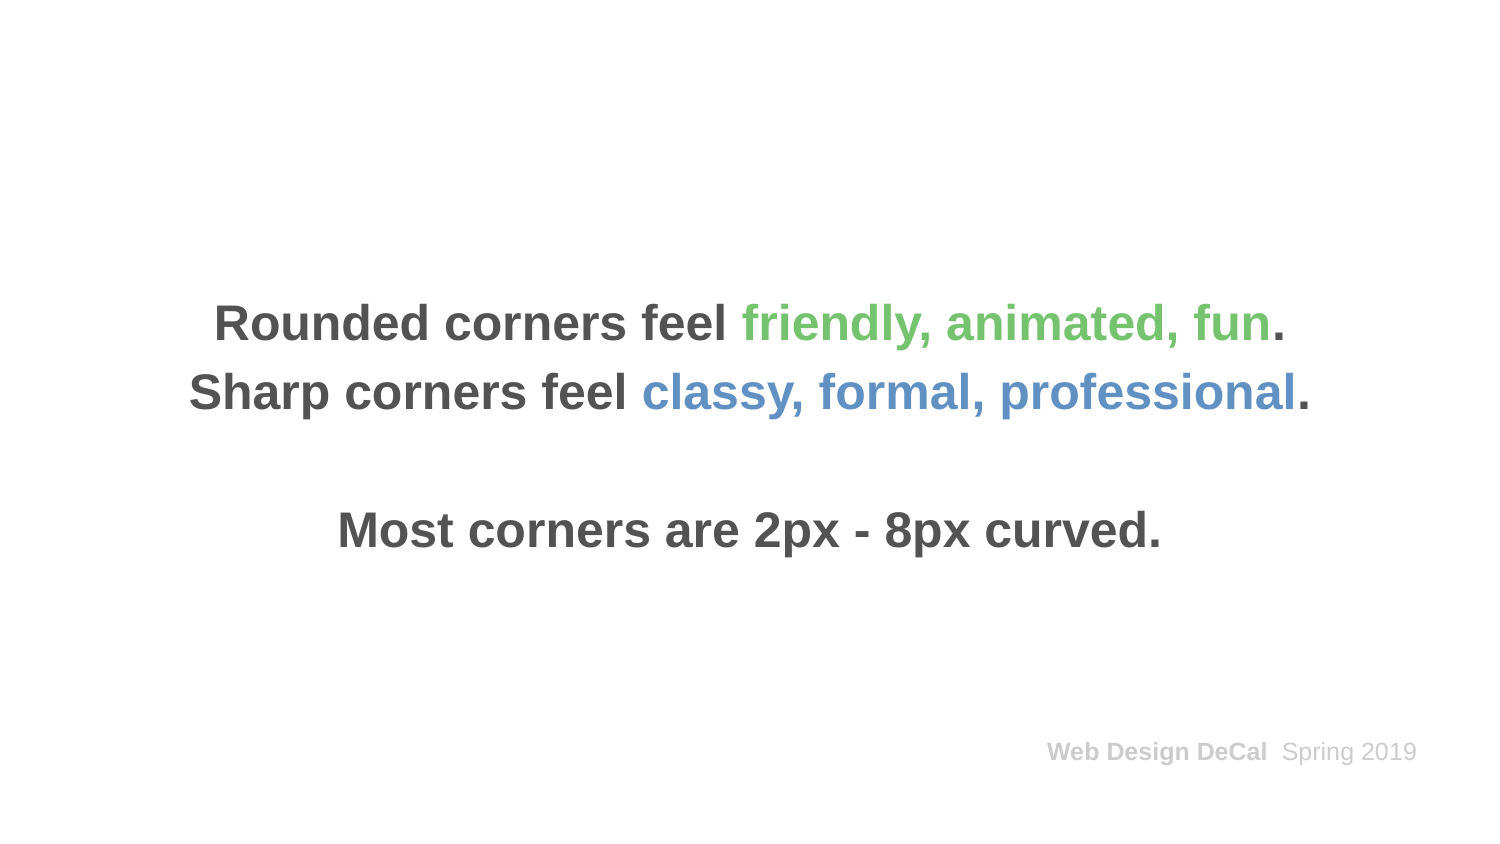

# Rounded corners feel friendly, animated, fun.
Sharp corners feel classy, formal, professional.

Most corners are 2px - 8px curved.